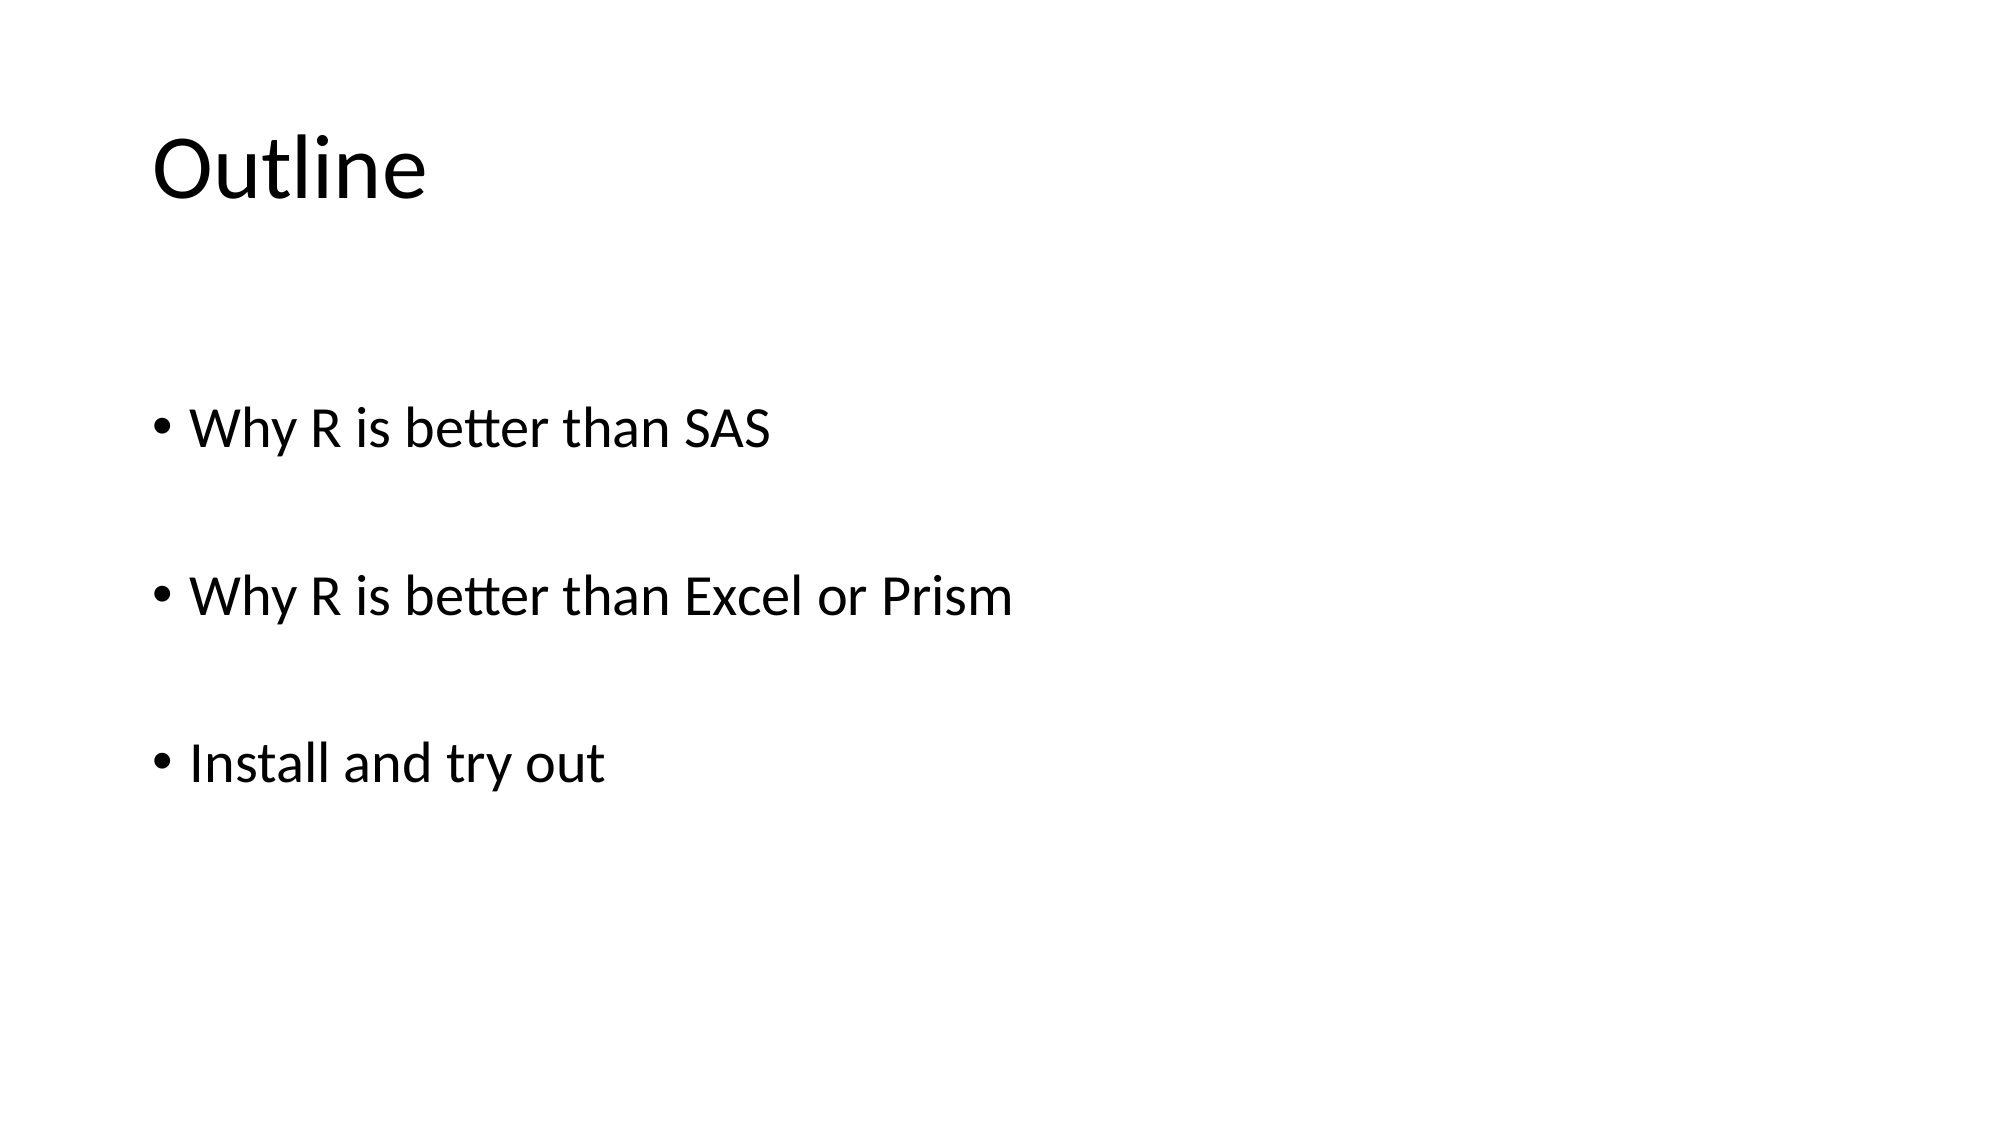

# Outline

Why R is better than SAS

Why R is better than Excel or Prism

Install and try out